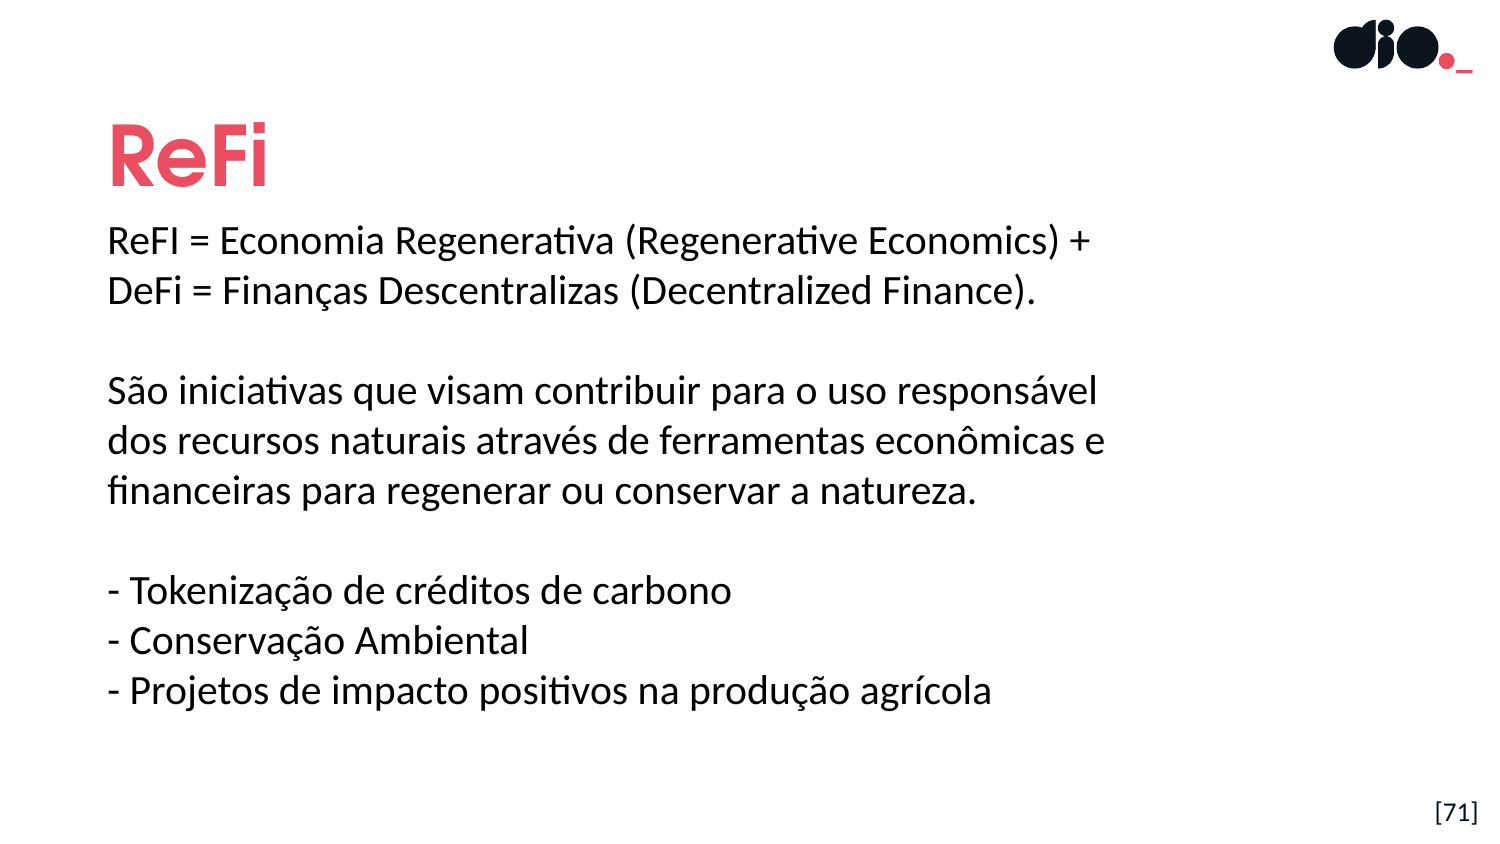

ReFi
ReFI = Economia Regenerativa (Regenerative Economics) + DeFi = Finanças Descentralizas (Decentralized Finance).

São iniciativas que visam contribuir para o uso responsável dos recursos naturais através de ferramentas econômicas e financeiras para regenerar ou conservar a natureza.

- Tokenização de créditos de carbono
- Conservação Ambiental
- Projetos de impacto positivos na produção agrícola

[71]